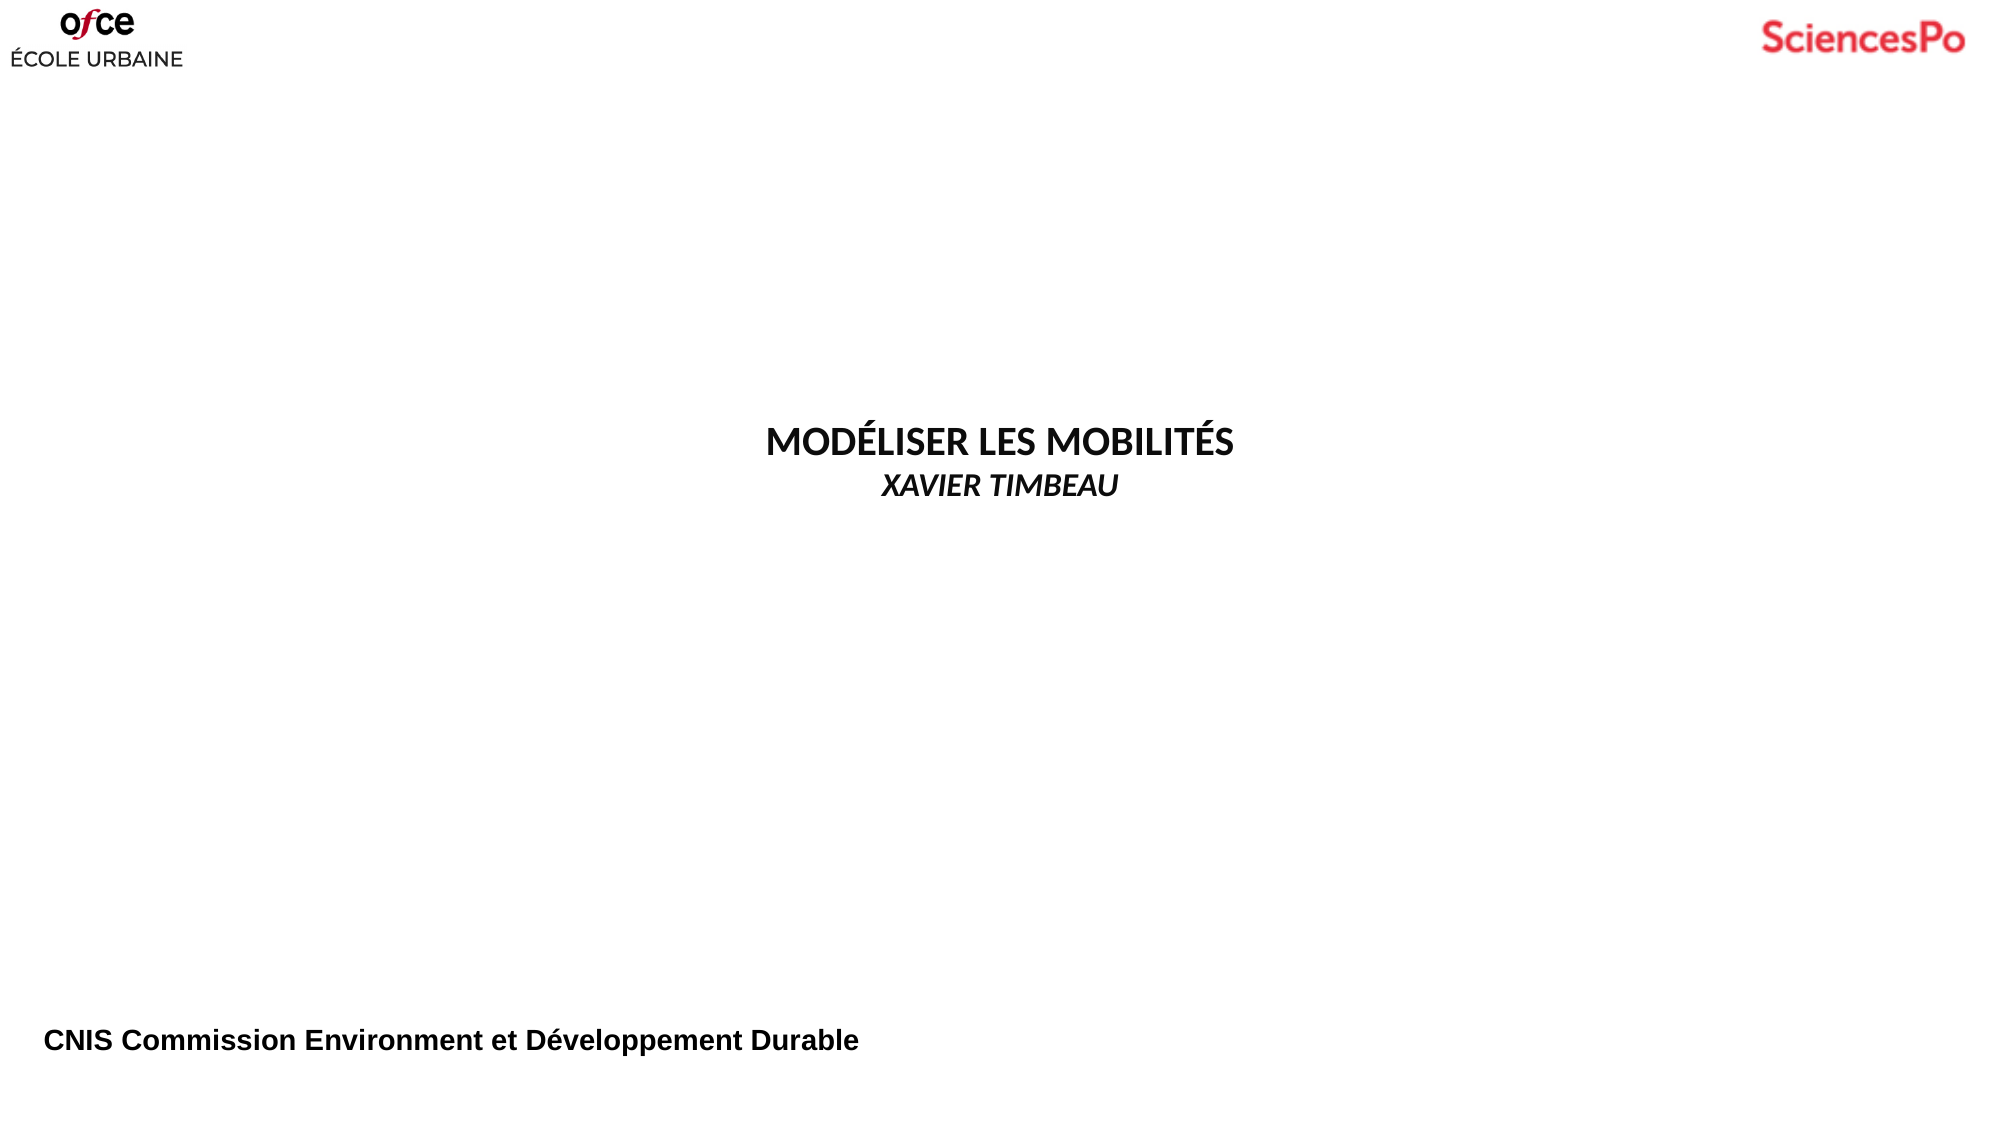

# Modéliser les mobilités Xavier TIMBEAU
CNIS Commission Environment et Développement Durable